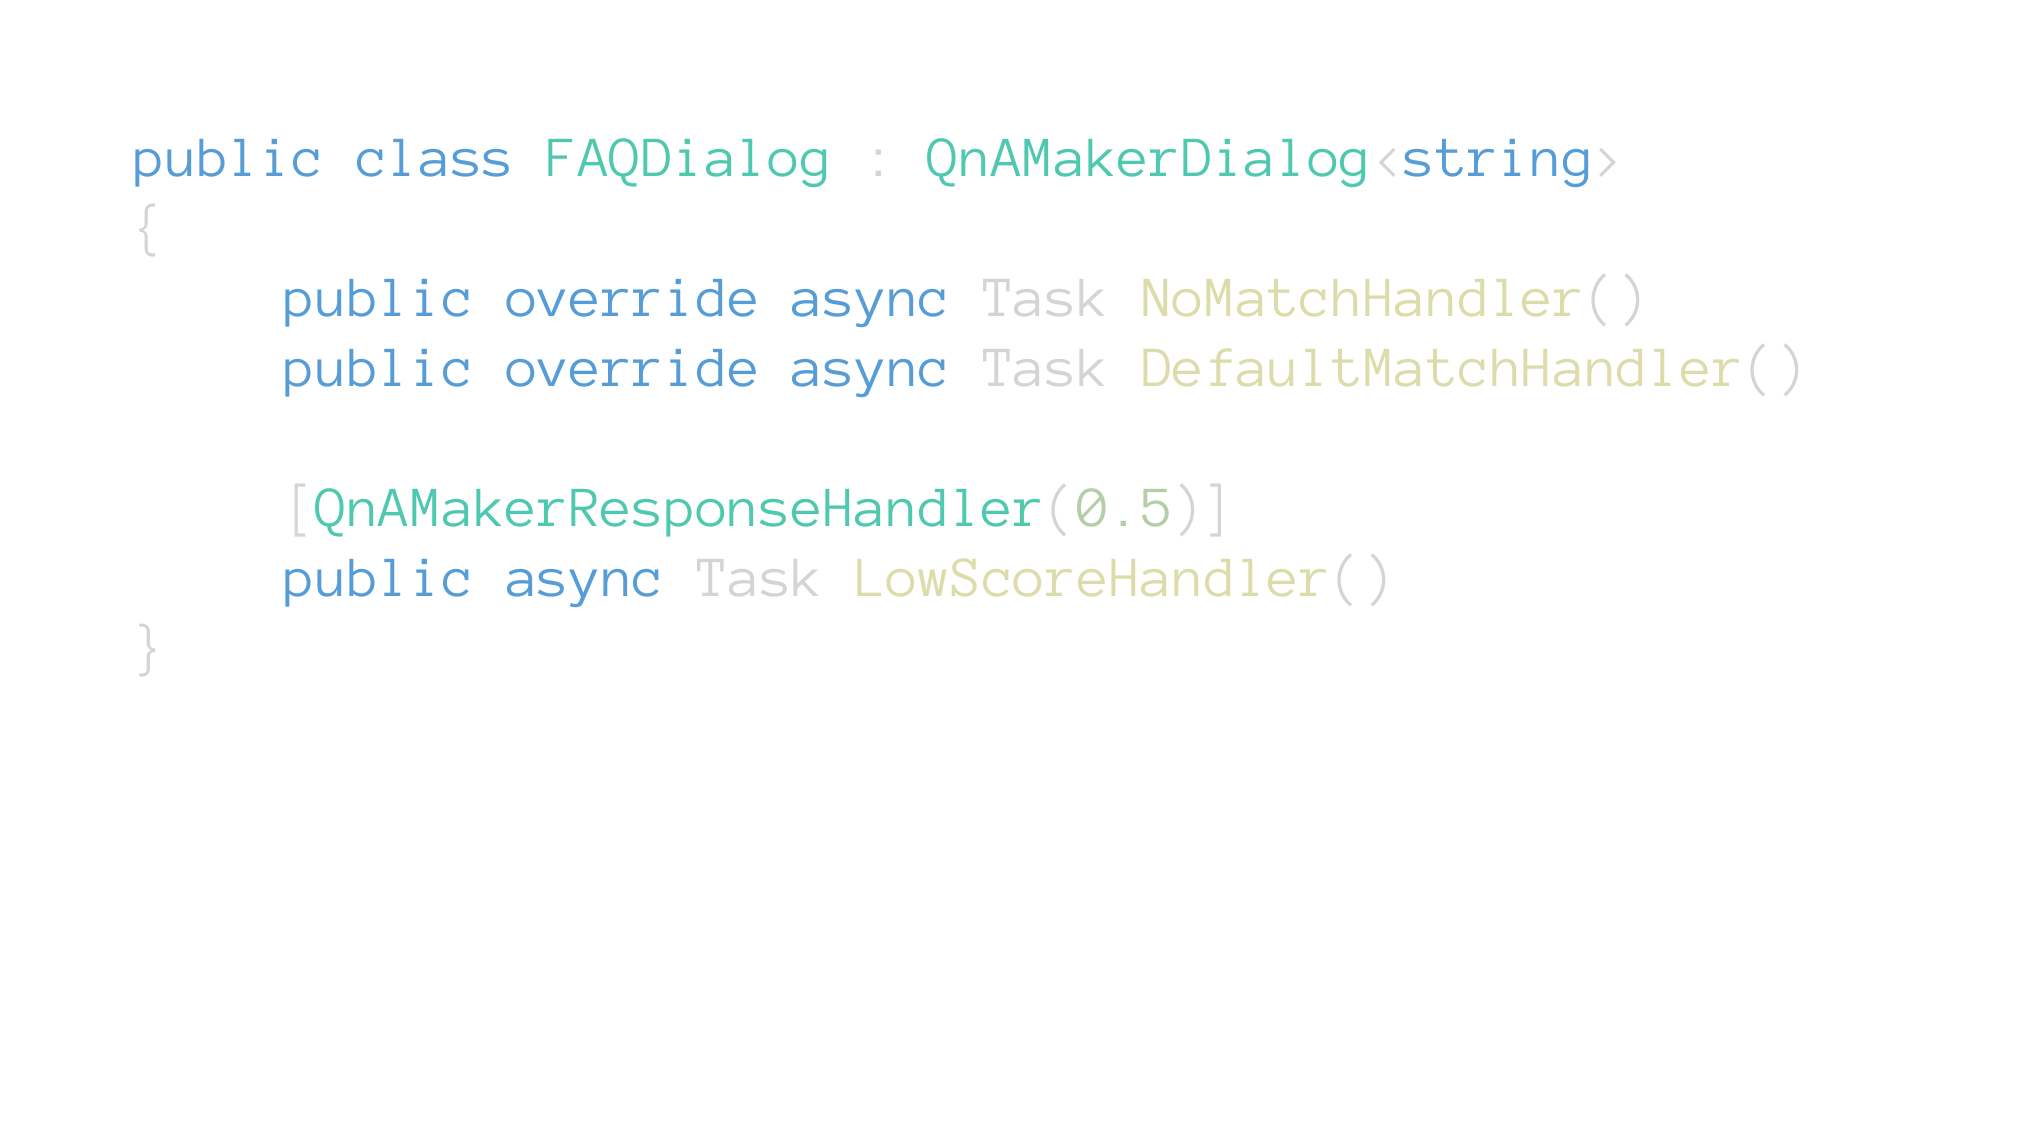

public class FAQDialog : QnAMakerDialog<string>
{
	public override async Task NoMatchHandler()
  	public override async Task DefaultMatchHandler()
	[QnAMakerResponseHandler(0.5)]
	public async Task LowScoreHandler()
}